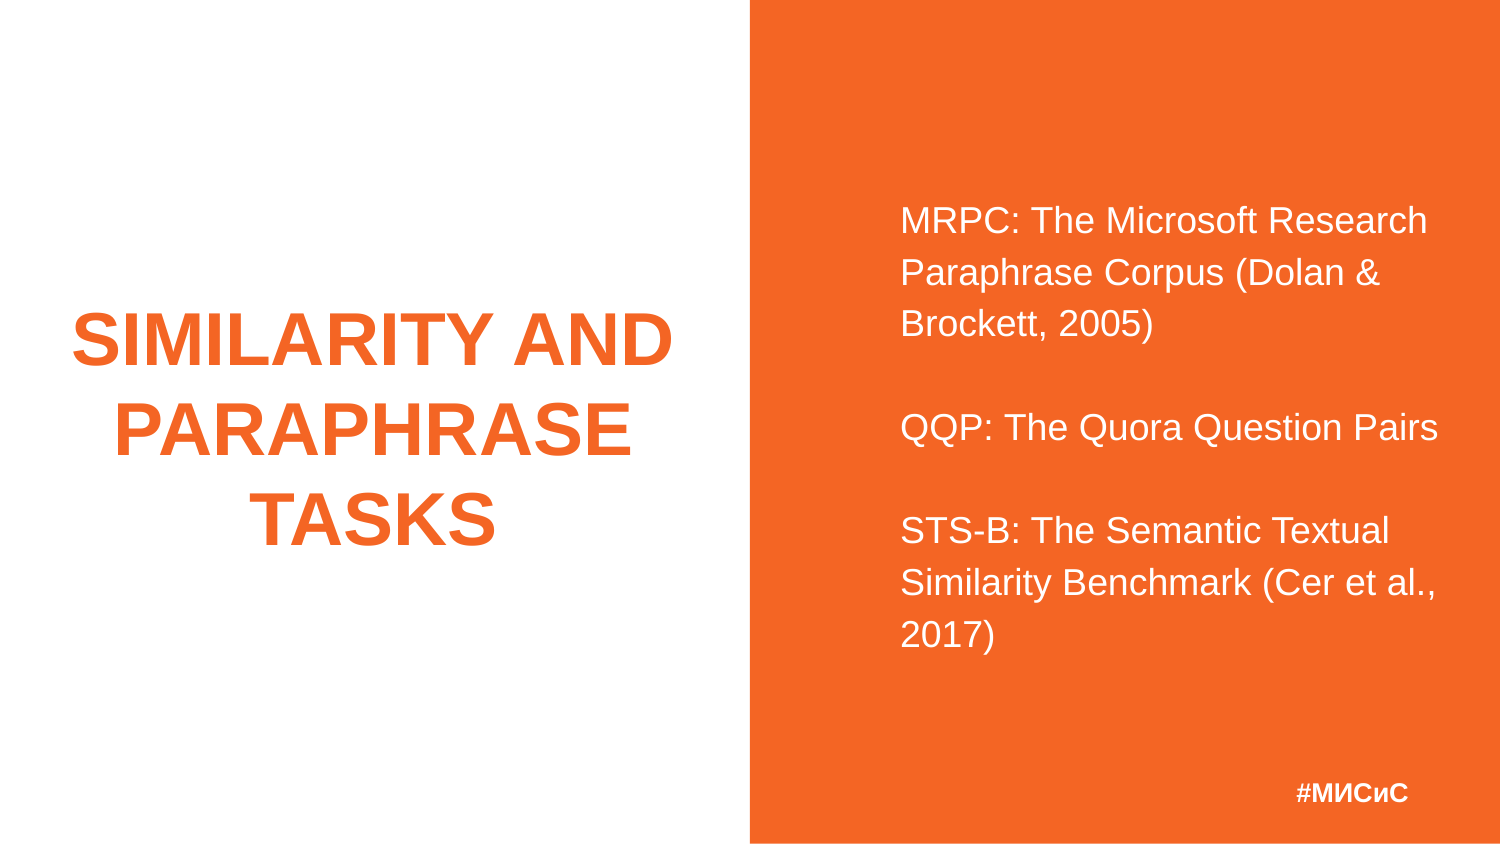

MRPC: The Microsoft Research Paraphrase Corpus (Dolan & Brockett, 2005)

QQP: The Quora Question Pairs

STS-B: The Semantic Textual Similarity Benchmark (Cer et al., 2017)
# SIMILARITY AND PARAPHRASE TASKS